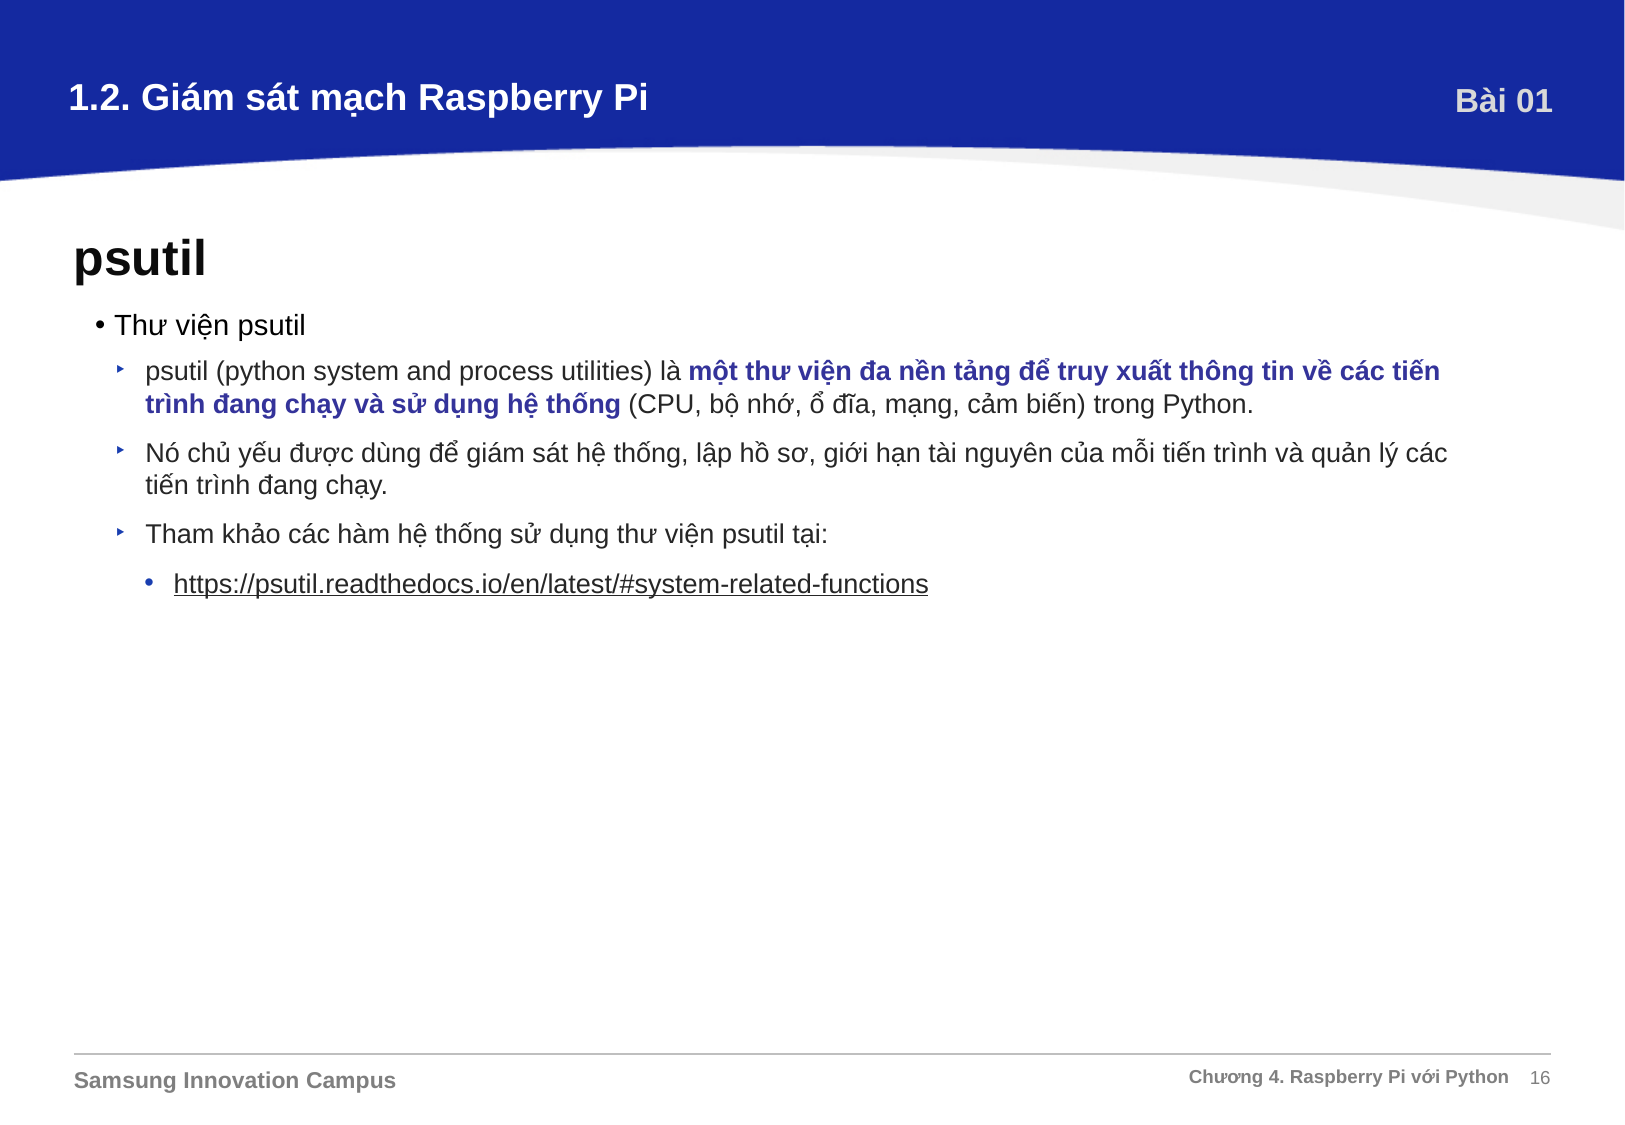

1.2. Giám sát mạch Raspberry Pi
Bài 01
psutil
Thư viện psutil
psutil (python system and process utilities) là một thư viện đa nền tảng để truy xuất thông tin về các tiến trình đang chạy và sử dụng hệ thống (CPU, bộ nhớ, ổ đĩa, mạng, cảm biến) trong Python.
Nó chủ yếu được dùng để giám sát hệ thống, lập hồ sơ, giới hạn tài nguyên của mỗi tiến trình và quản lý các tiến trình đang chạy.
Tham khảo các hàm hệ thống sử dụng thư viện psutil tại:
https://psutil.readthedocs.io/en/latest/#system-related-functions